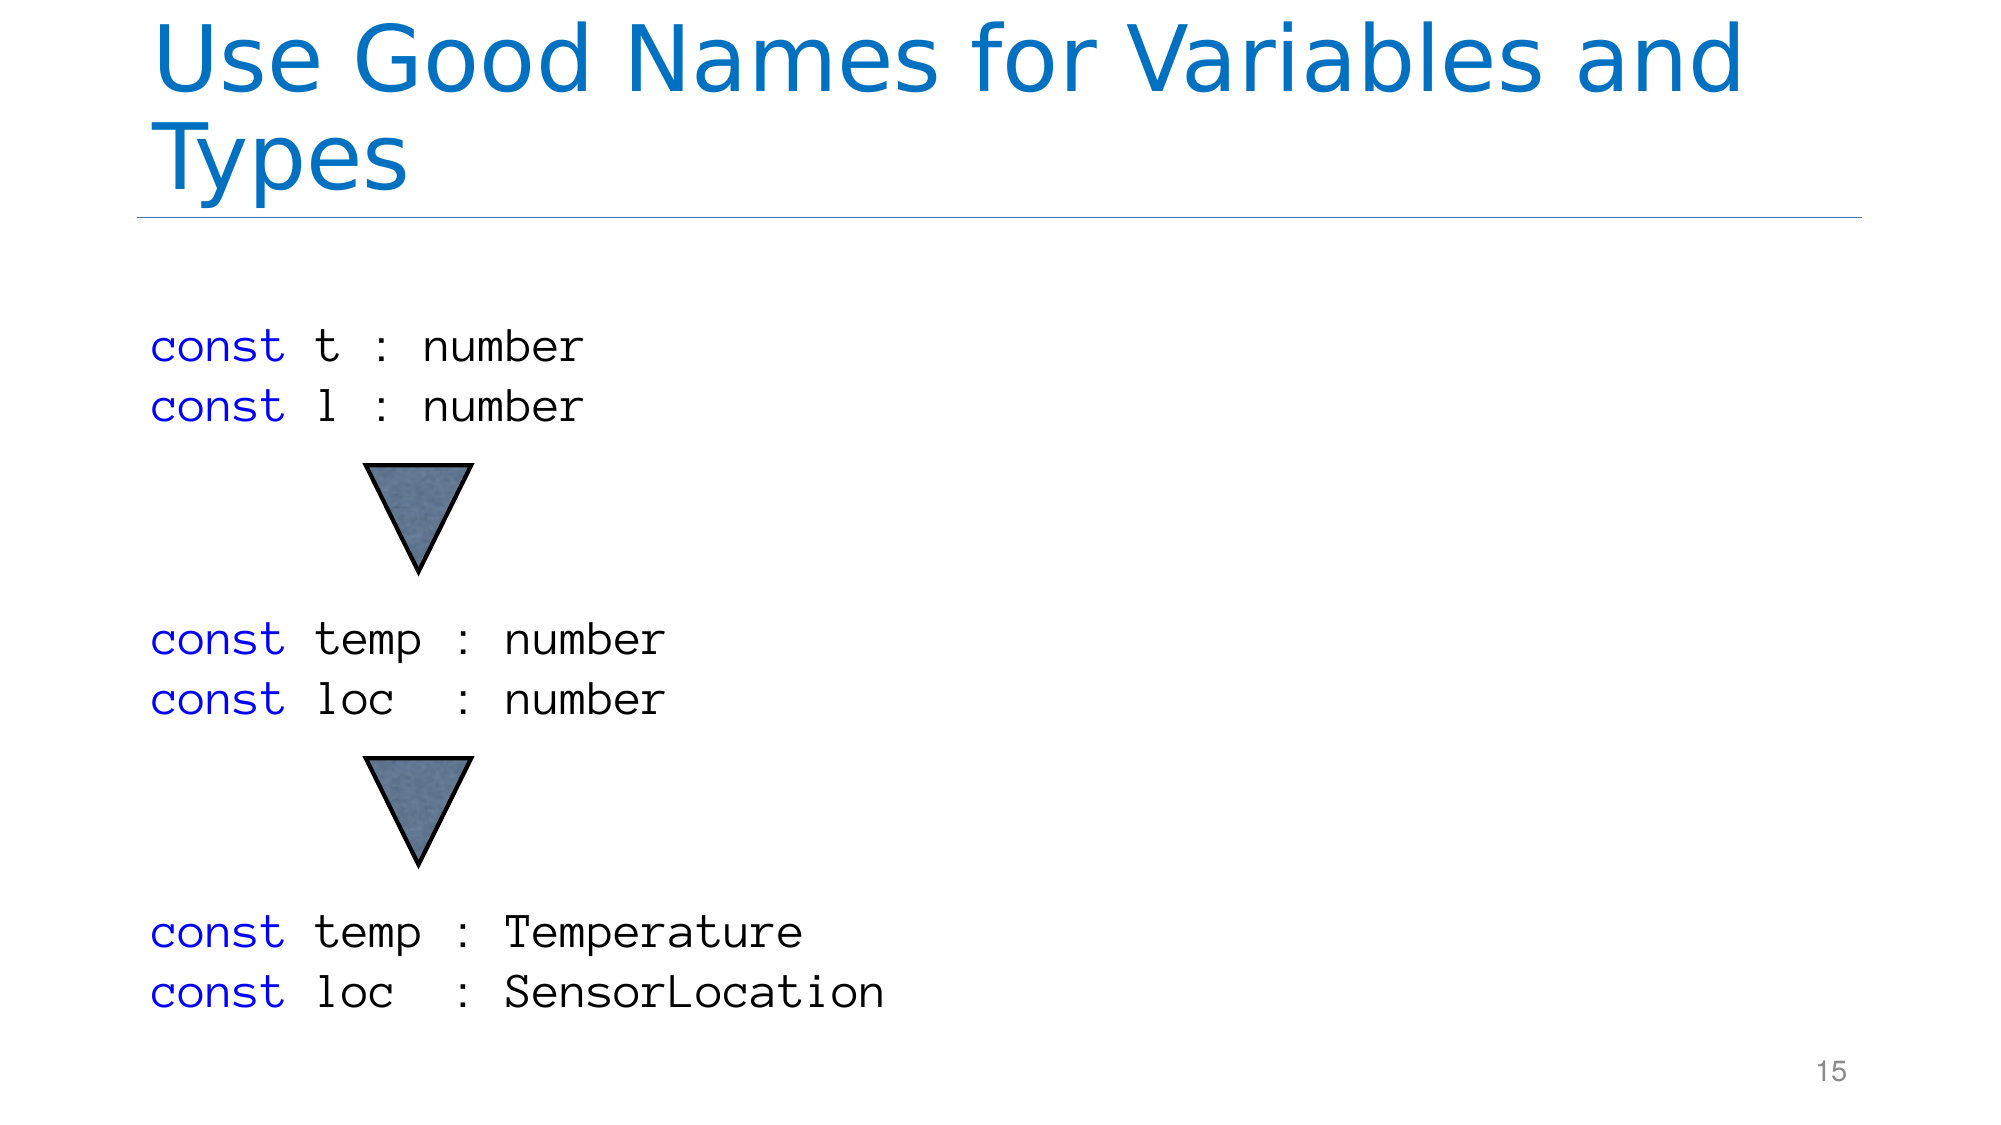

# Use Good Names for Variables and Types
const t : number
const l : number

const temp : number
const loc  : number

const temp : Temperature
const loc  : SensorLocation
15